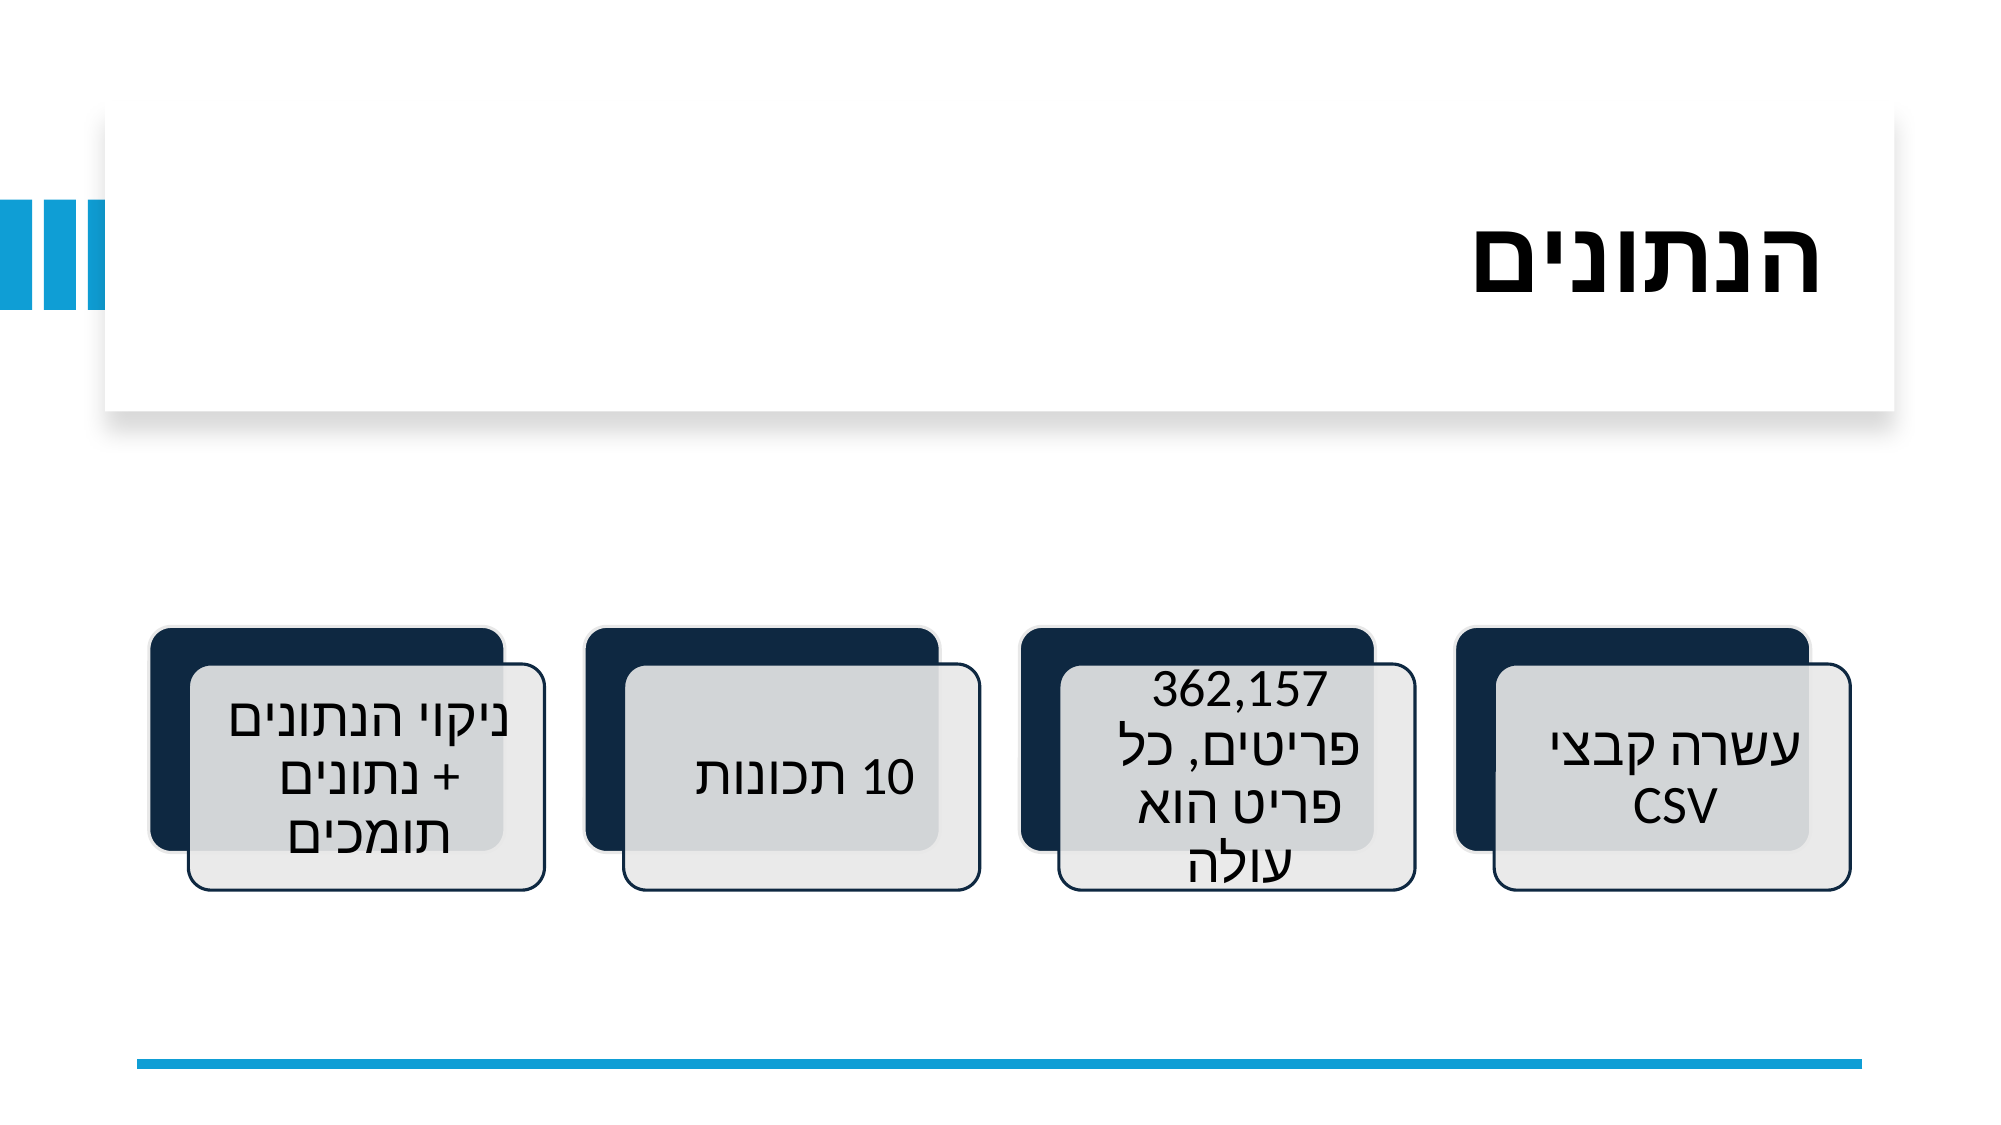

# הנתונים

ניקוי הנתונים + נתונים תומכים
10 תכונות
362,157 פריטים, כל פריט הוא עולה
עשרה קבצי CSV